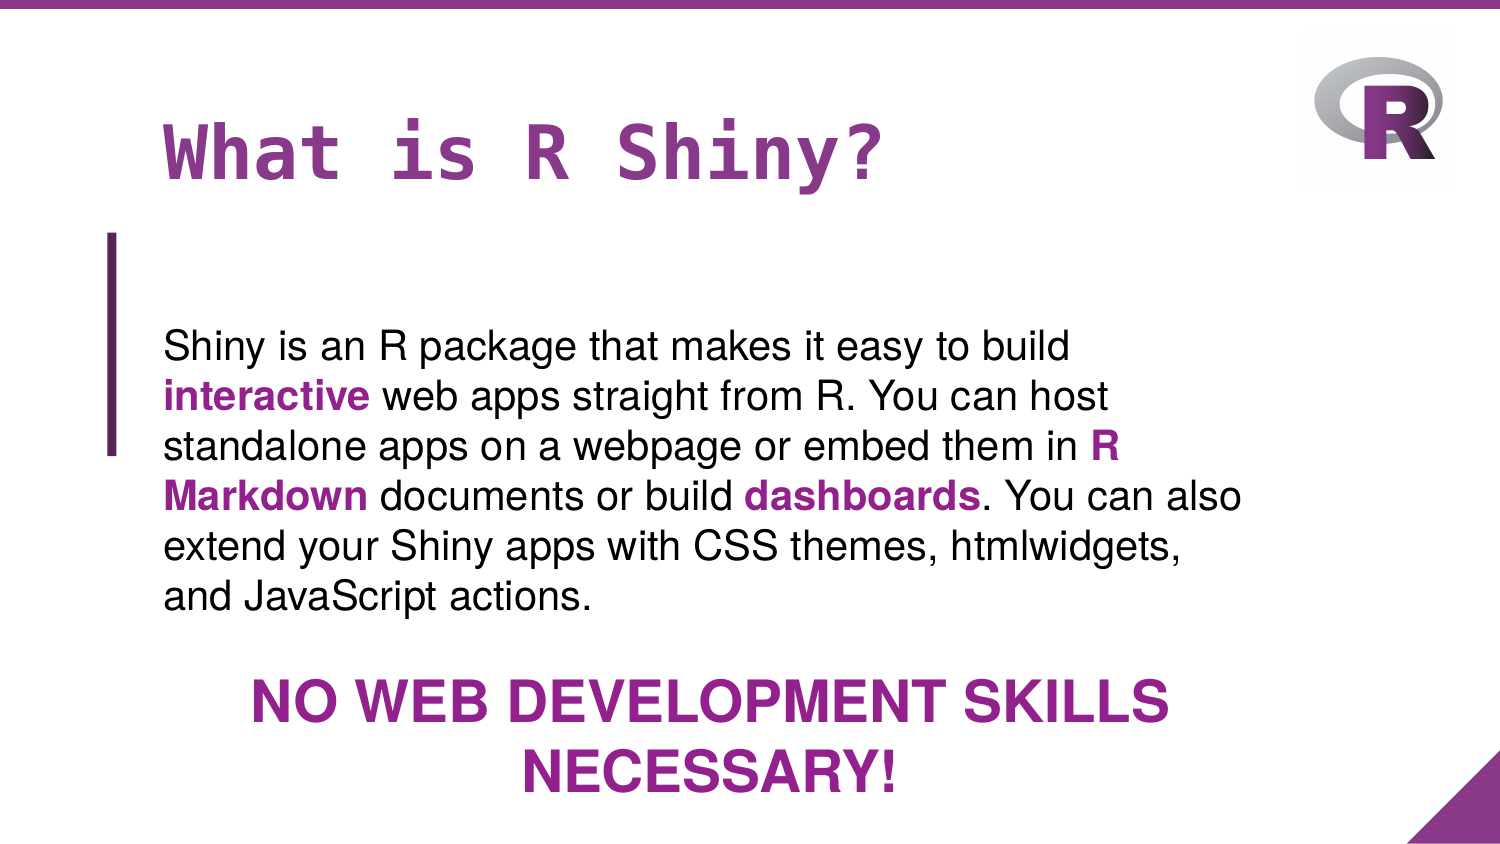

# What is R Shiny?
Shiny is an R package that makes it easy to build interactive web apps straight from R. You can host standalone apps on a webpage or embed them in R Markdown documents or build dashboards. You can also extend your Shiny apps with CSS themes, htmlwidgets, and JavaScript actions.

NO WEB DEVELOPMENT SKILLS NECESSARY!